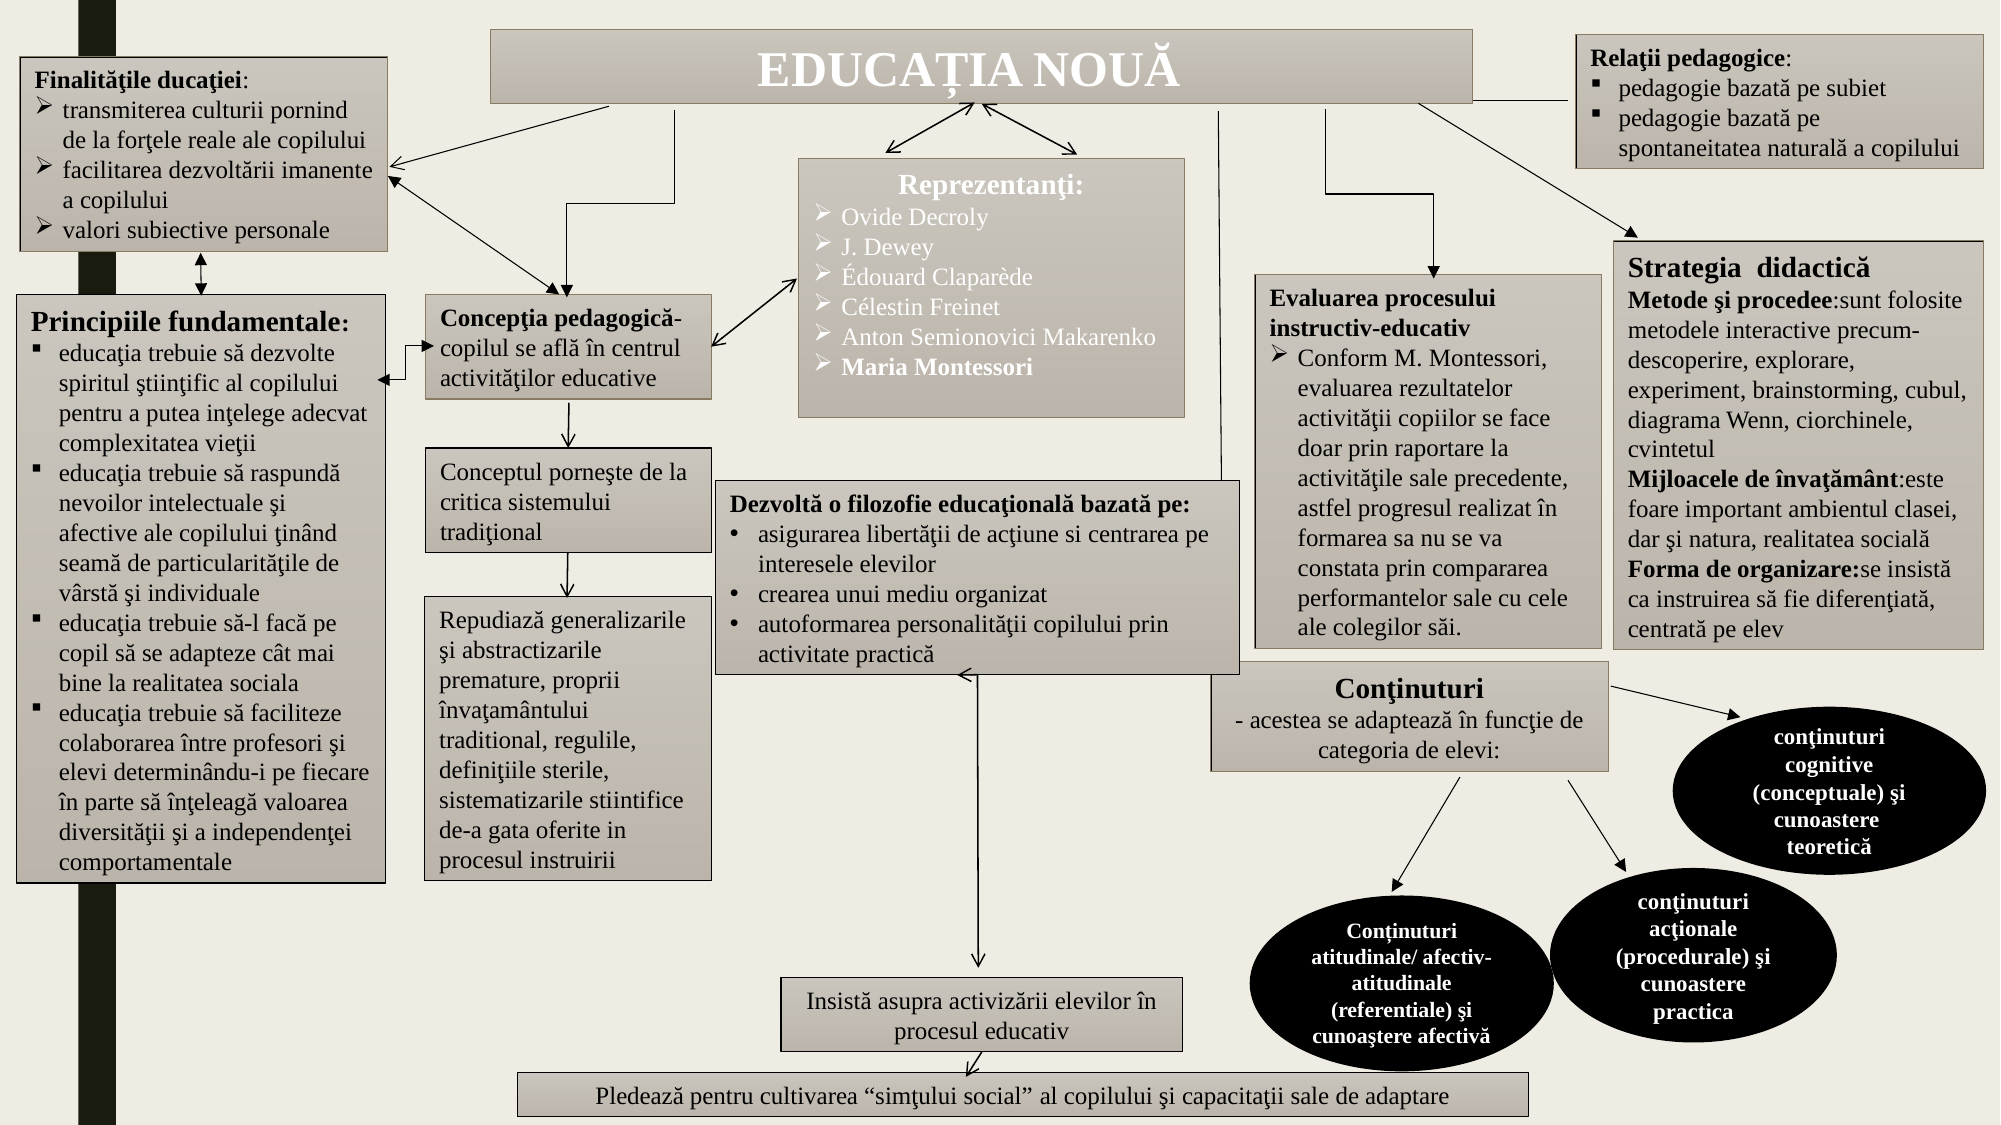

EDUCAȚIA NOUĂ
Relaţii pedagogice:
pedagogie bazată pe subiet
pedagogie bazată pe spontaneitatea naturală a copilului
Finalităţile ducaţiei:
transmiterea culturii pornind de la forţele reale ale copilului
facilitarea dezvoltării imanente a copilului
valori subiective personale
Reprezentanţi:
Ovide Decroly
J. Dewey
Édouard Claparède
Célestin Freinet
Anton Semionovici Makarenko
Maria Montessori

Strategia  didactică
Metode şi procedee:sunt folosite metodele interactive precum-descoperire, explorare, experiment, brainstorming, cubul, diagrama Wenn, ciorchinele, cvintetul
Mijloacele de învaţământ:este foare important ambientul clasei, dar şi natura, realitatea socială
Forma de organizare:se insistă ca instruirea să fie diferenţiată, centrată pe elev
Evaluarea procesului instructiv-educativ
Conform M. Montessori, evaluarea rezultatelor activităţii copiilor se face doar prin raportare la activităţile sale precedente, astfel progresul realizat în formarea sa nu se va constata prin compararea performantelor sale cu cele ale colegilor săi.
Principiile fundamentale:
educaţia trebuie să dezvolte spiritul ştiinţific al copilului pentru a putea inţelege adecvat complexitatea vieţii
educaţia trebuie să raspundă nevoilor intelectuale şi afective ale copilului ţinând seamă de particularităţile de vârstă şi individuale
educaţia trebuie să-l facă pe copil să se adapteze cât mai bine la realitatea sociala
educaţia trebuie să faciliteze colaborarea între profesori şi elevi determinându-i pe fiecare în parte să înţeleagă valoarea diversităţii şi a independenţei comportamentale
Concepţia pedagogică-copilul se află în centrul activităţilor educative
Conceptul porneşte de la critica sistemului tradiţional
Dezvoltă o filozofie educaţională bazată pe:
asigurarea libertăţii de acţiune si centrarea pe interesele elevilor
crearea unui mediu organizat
autoformarea personalităţii copilului prin activitate practică
Repudiază generalizarile şi abstractizarile premature, proprii învaţamântului traditional, regulile, definiţiile sterile, sistematizarile stiintifice de-a gata oferite in procesul instruirii
Conţinuturi
- acestea se adaptează în funcţie de categoria de elevi:
conţinuturi cognitive (conceptuale) şi cunoastere  teoretică
conţinuturi acţionale (procedurale) şi cunoastere practica

Conținuturi atitudinale/ afectiv-atitudinale (referentiale) şi cunoaştere afectivă

Insistă asupra activizării elevilor în procesul educativ
Pledează pentru cultivarea “simţului social” al copilului şi capacitaţii sale de adaptare